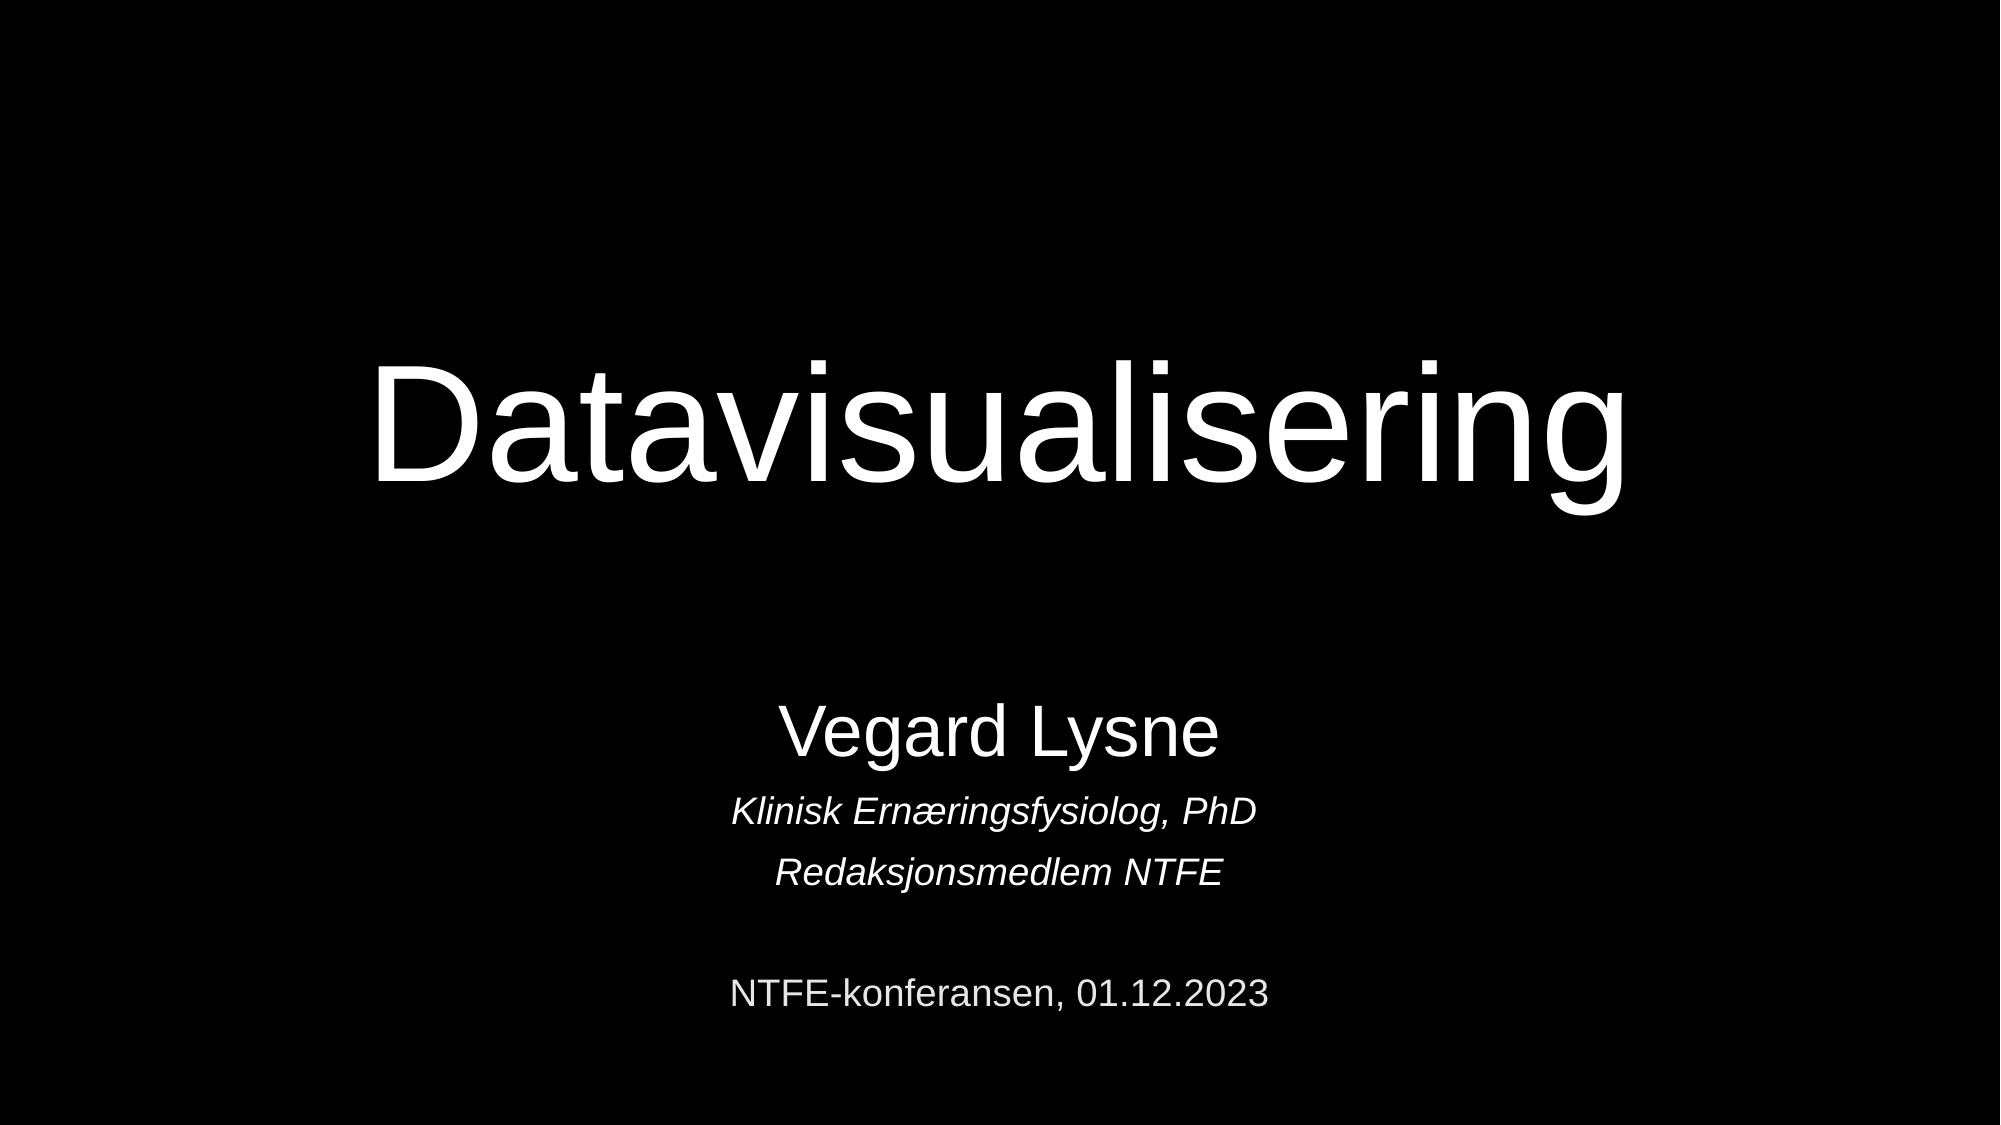

# Datavisualisering
Vegard Lysne
Klinisk Ernæringsfysiolog, PhD
Redaksjonsmedlem NTFE

NTFE-konferansen, 01.12.2023